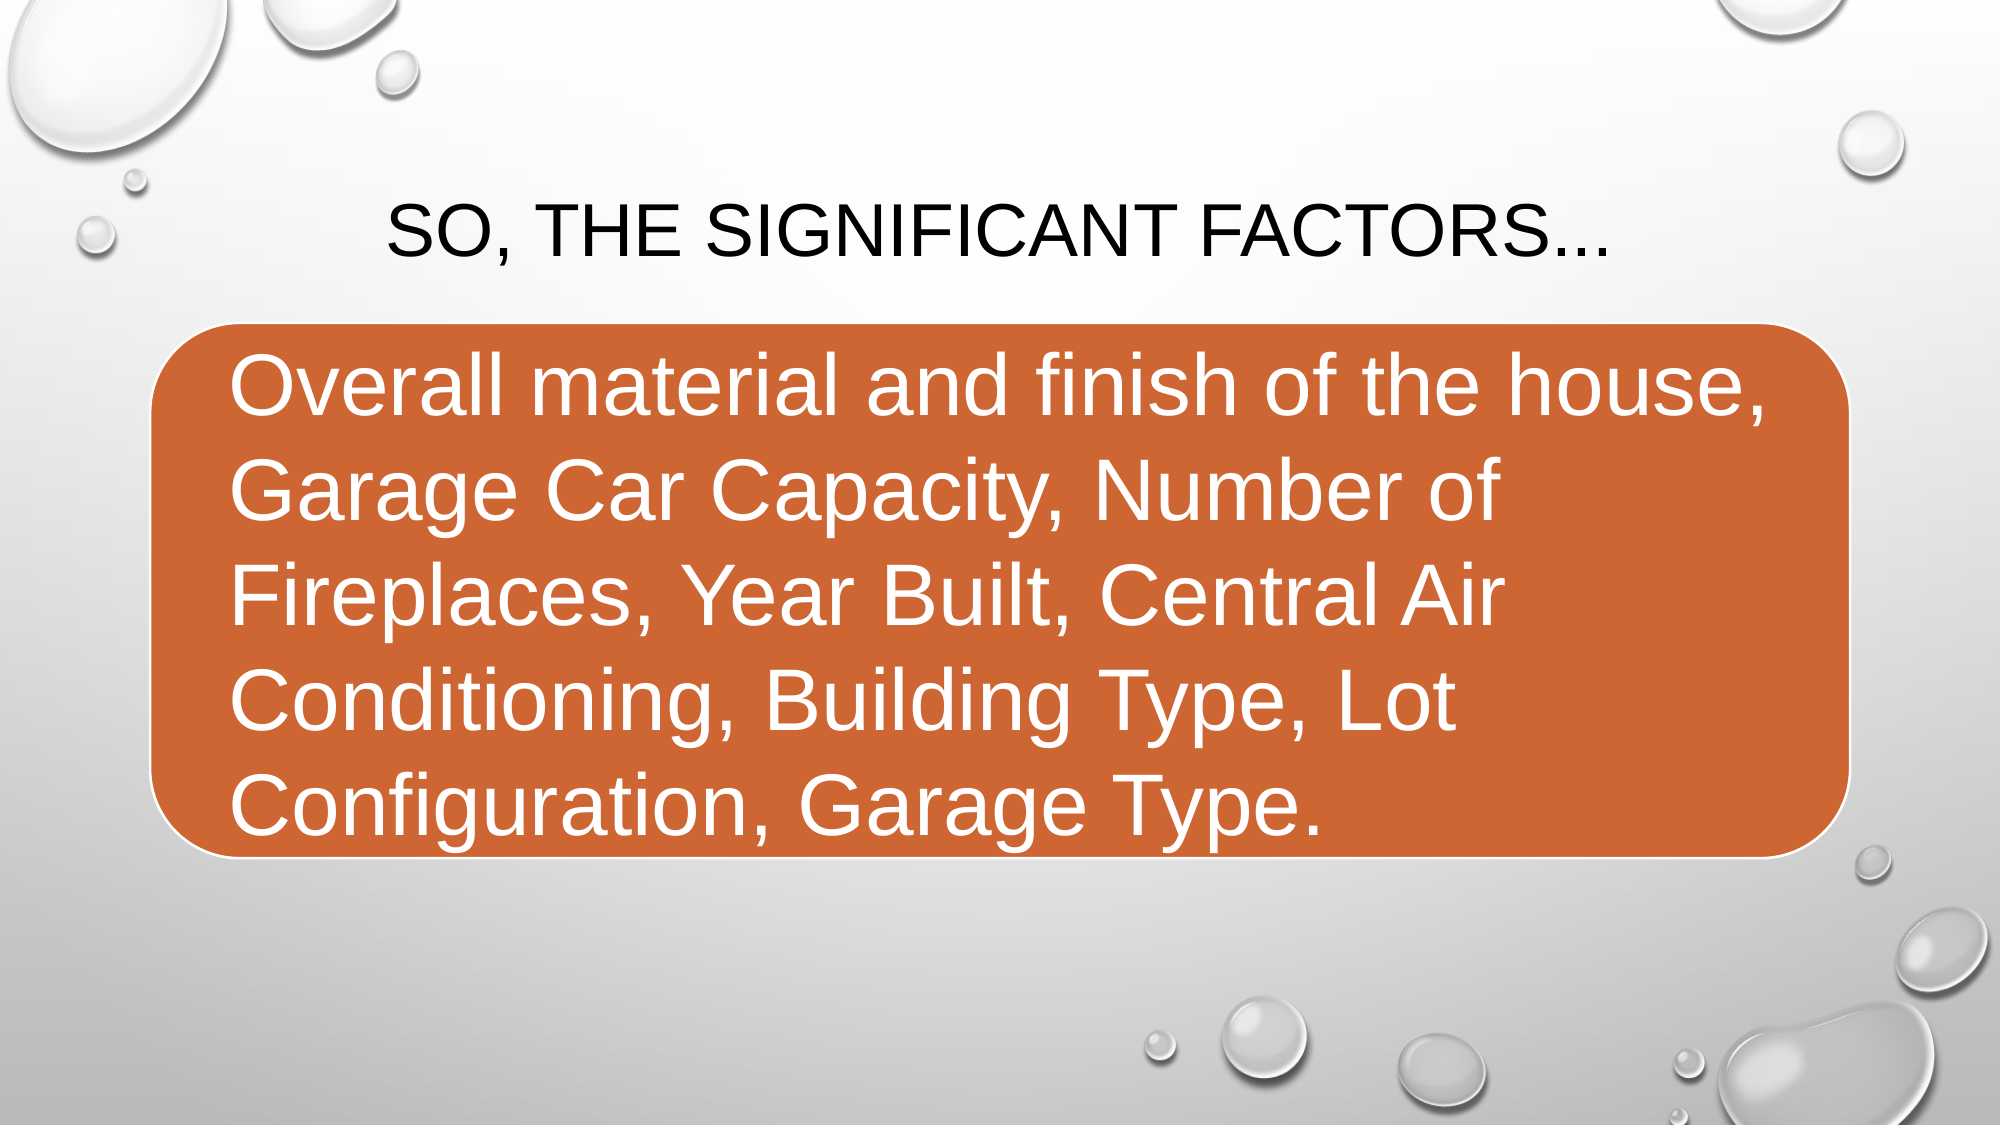

# so, the significant factors...
Overall material and finish of the house, Garage Car Capacity, Number of Fireplaces, Year Built, Central Air Conditioning, Building Type, Lot Configuration, Garage Type.